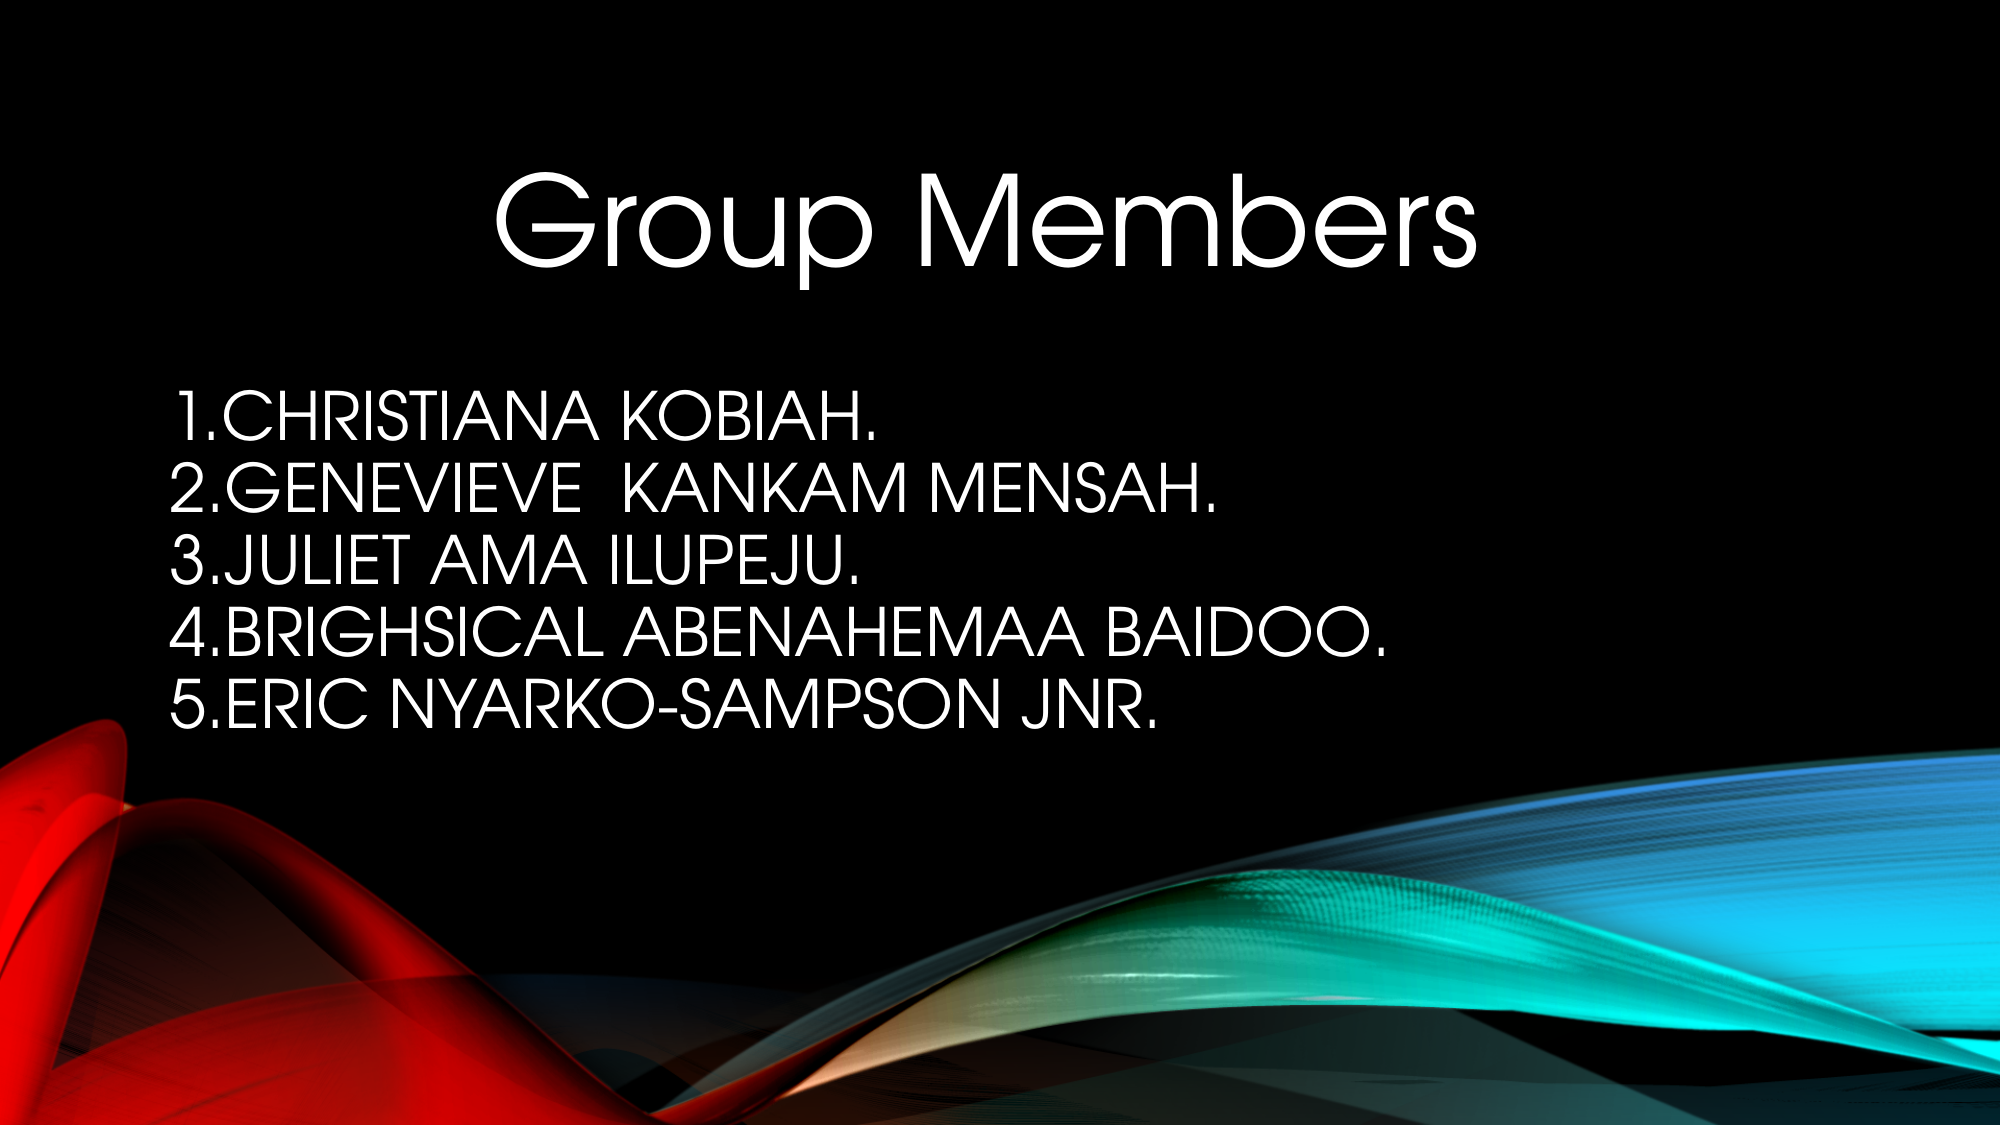

Group Members
# 1.Christiana Kobiah. 2.Genevieve  kankam Mensah. 3.Juliet ama ilupeju. 4.brighsical abenahemaa baidoo. 5.eric nyarko-Sampson jnr.